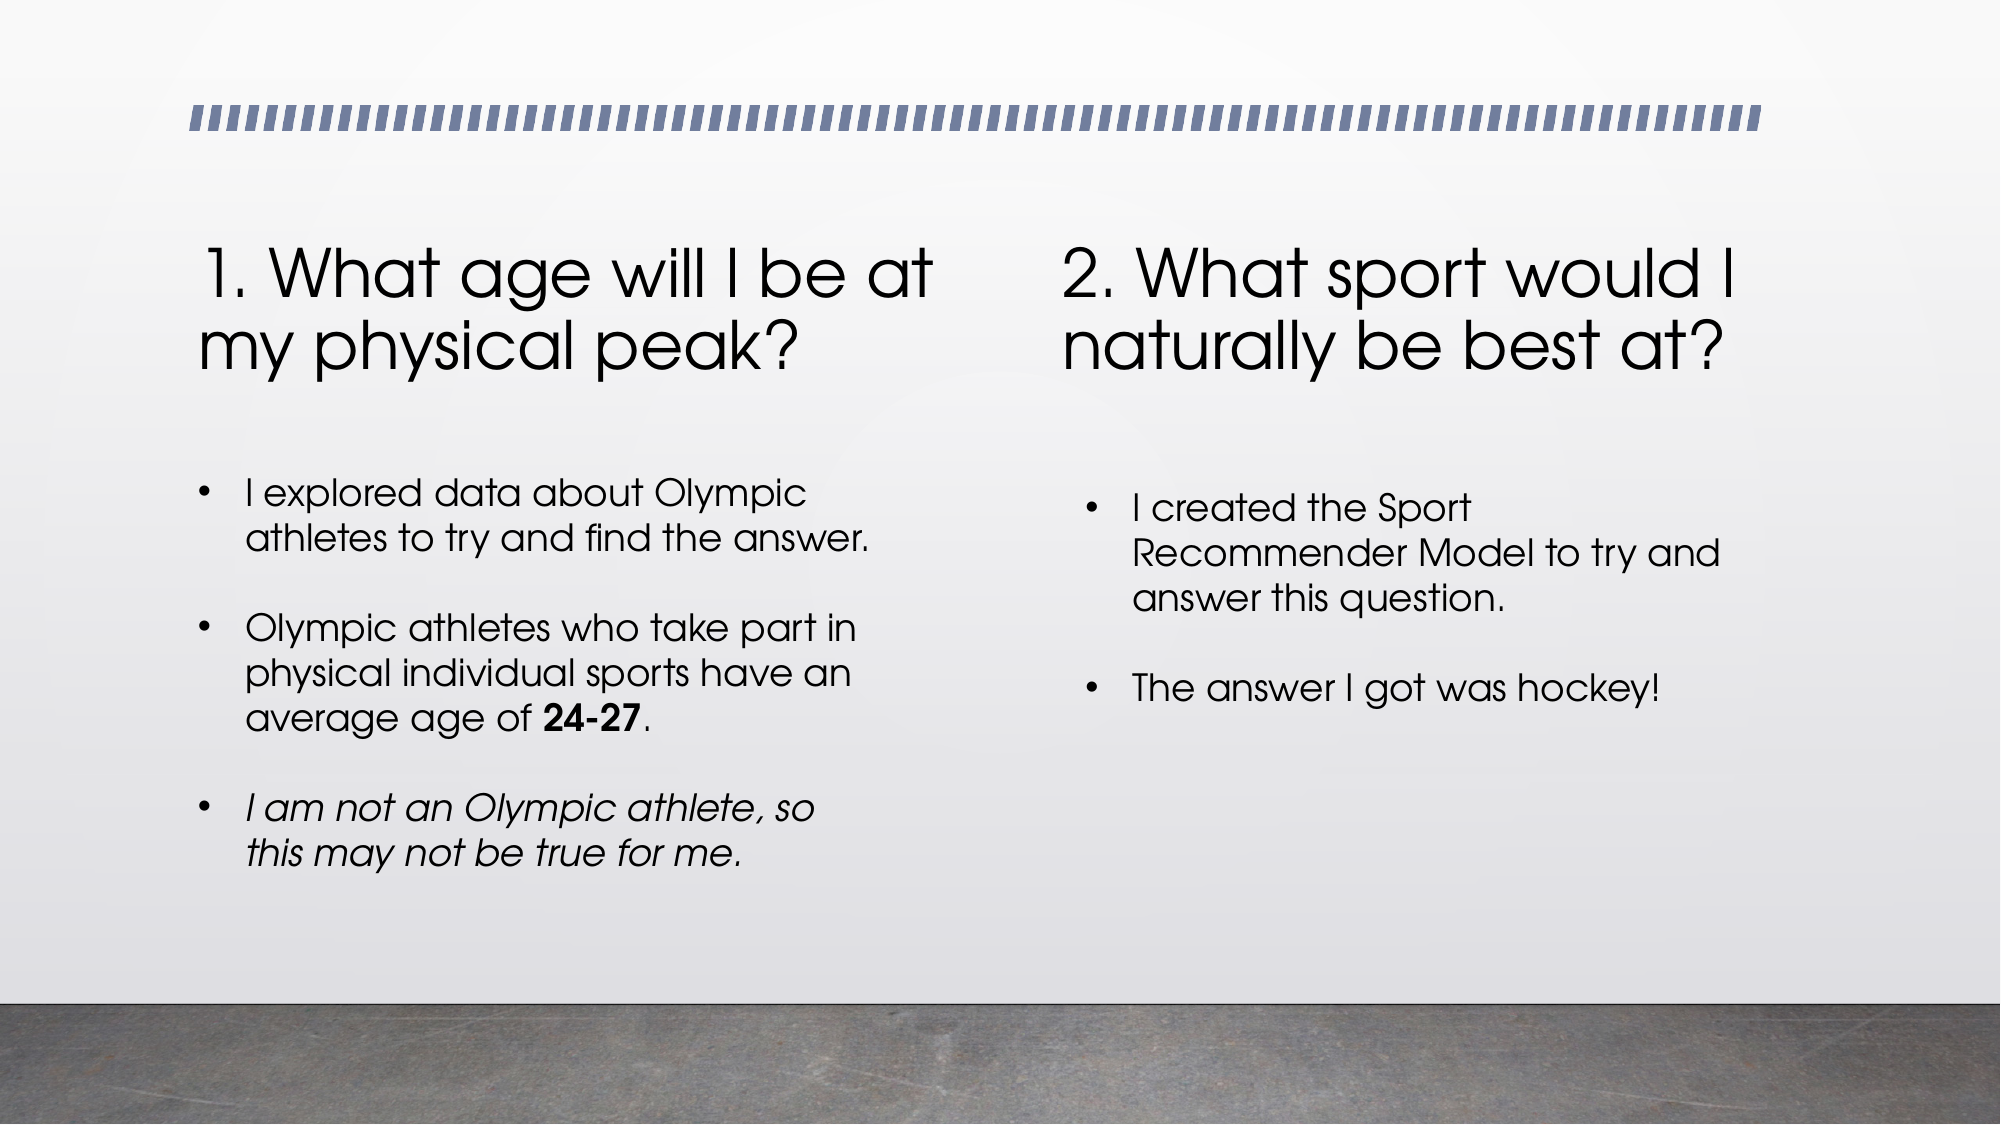

# 1. What age will I be at my physical peak?
2. What sport would I naturally be best at?
I explored data about Olympic athletes to try and find the answer.

Olympic athletes who take part in physical individual sports have an average age of 24-27.

I am not an Olympic athlete, so this may not be true for me.
I created the Sport Recommender Model to try and answer this question.

The answer I got was hockey!